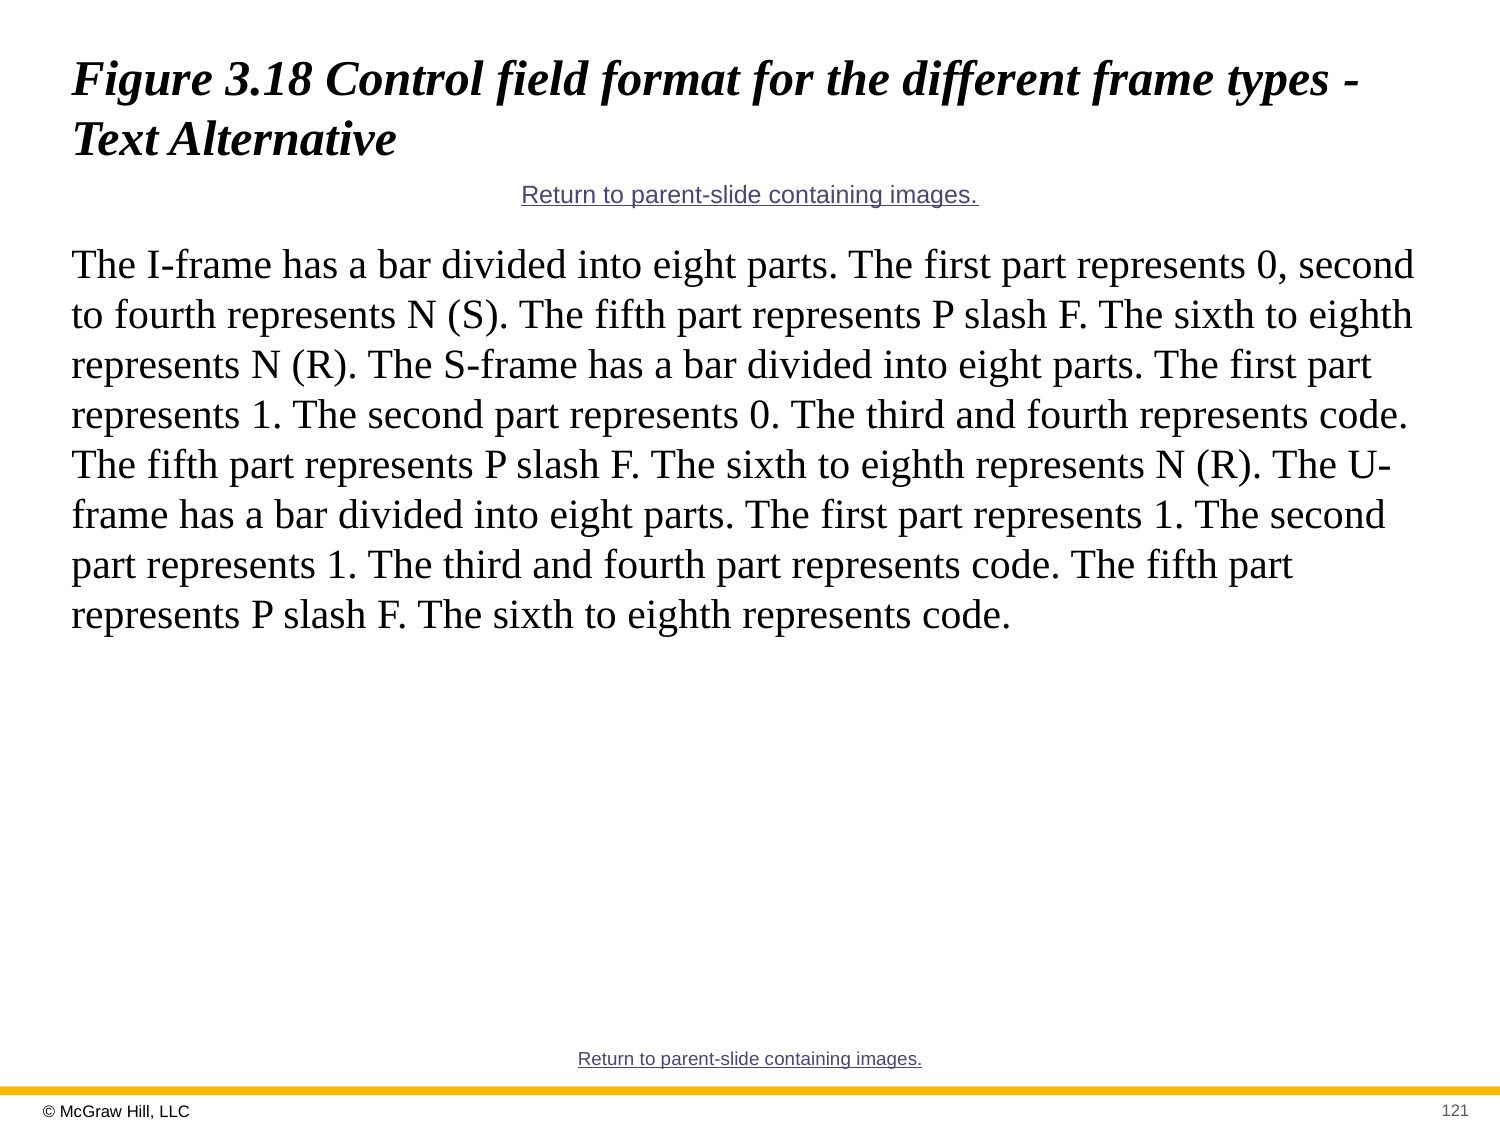

# Figure 3.18 Control field format for the different frame types - Text Alternative
Return to parent-slide containing images.
The I-frame has a bar divided into eight parts. The first part represents 0, second to fourth represents N (S). The fifth part represents P slash F. The sixth to eighth represents N (R). The S-frame has a bar divided into eight parts. The first part represents 1. The second part represents 0. The third and fourth represents code. The fifth part represents P slash F. The sixth to eighth represents N (R). The U-frame has a bar divided into eight parts. The first part represents 1. The second part represents 1. The third and fourth part represents code. The fifth part represents P slash F. The sixth to eighth represents code.
Return to parent-slide containing images.
121